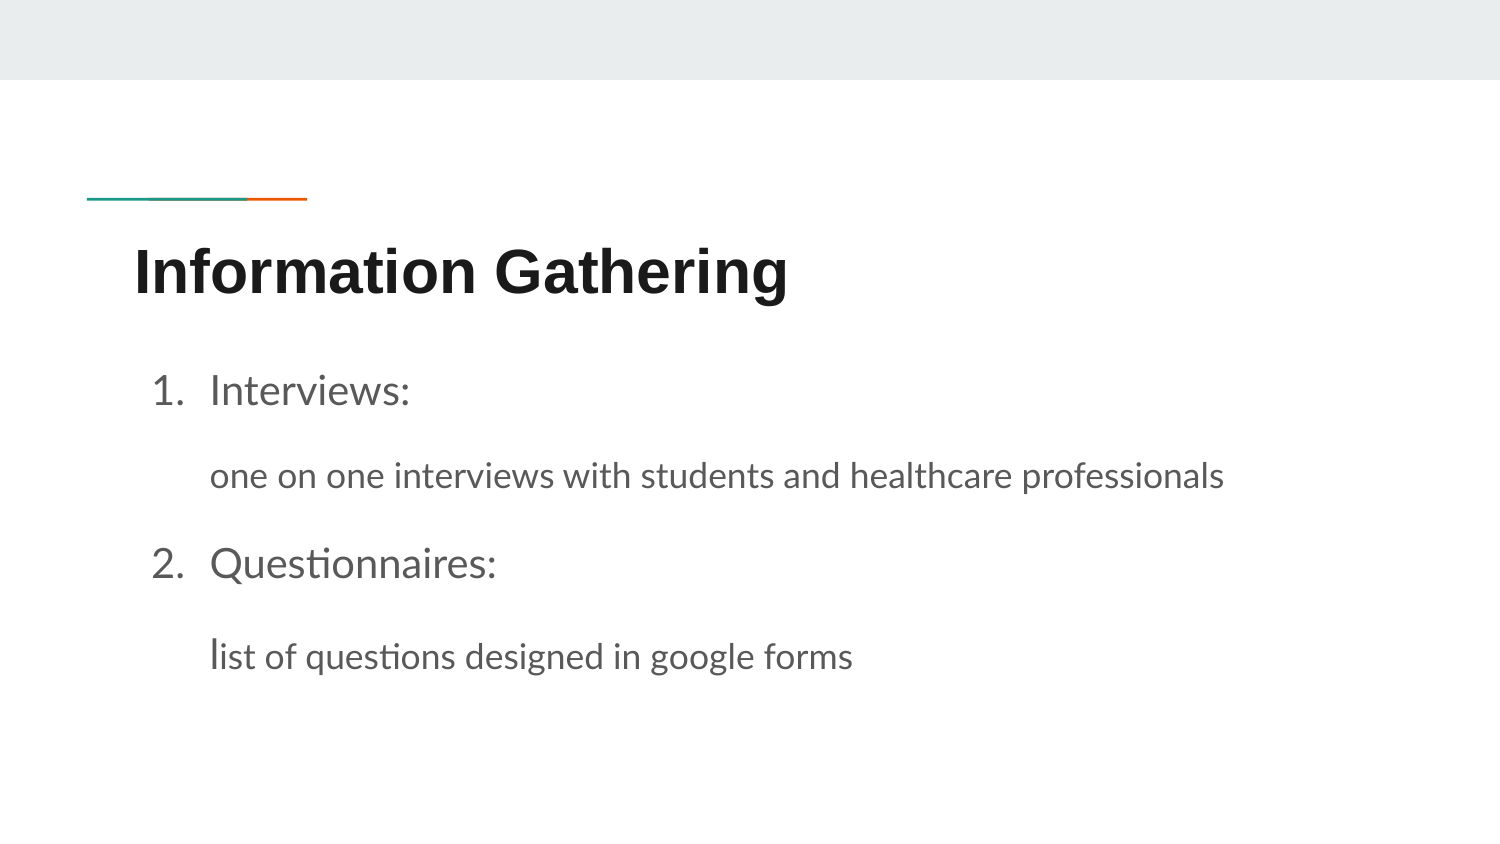

# Information Gathering
Interviews:
one on one interviews with students and healthcare professionals
Questionnaires:
list of questions designed in google forms